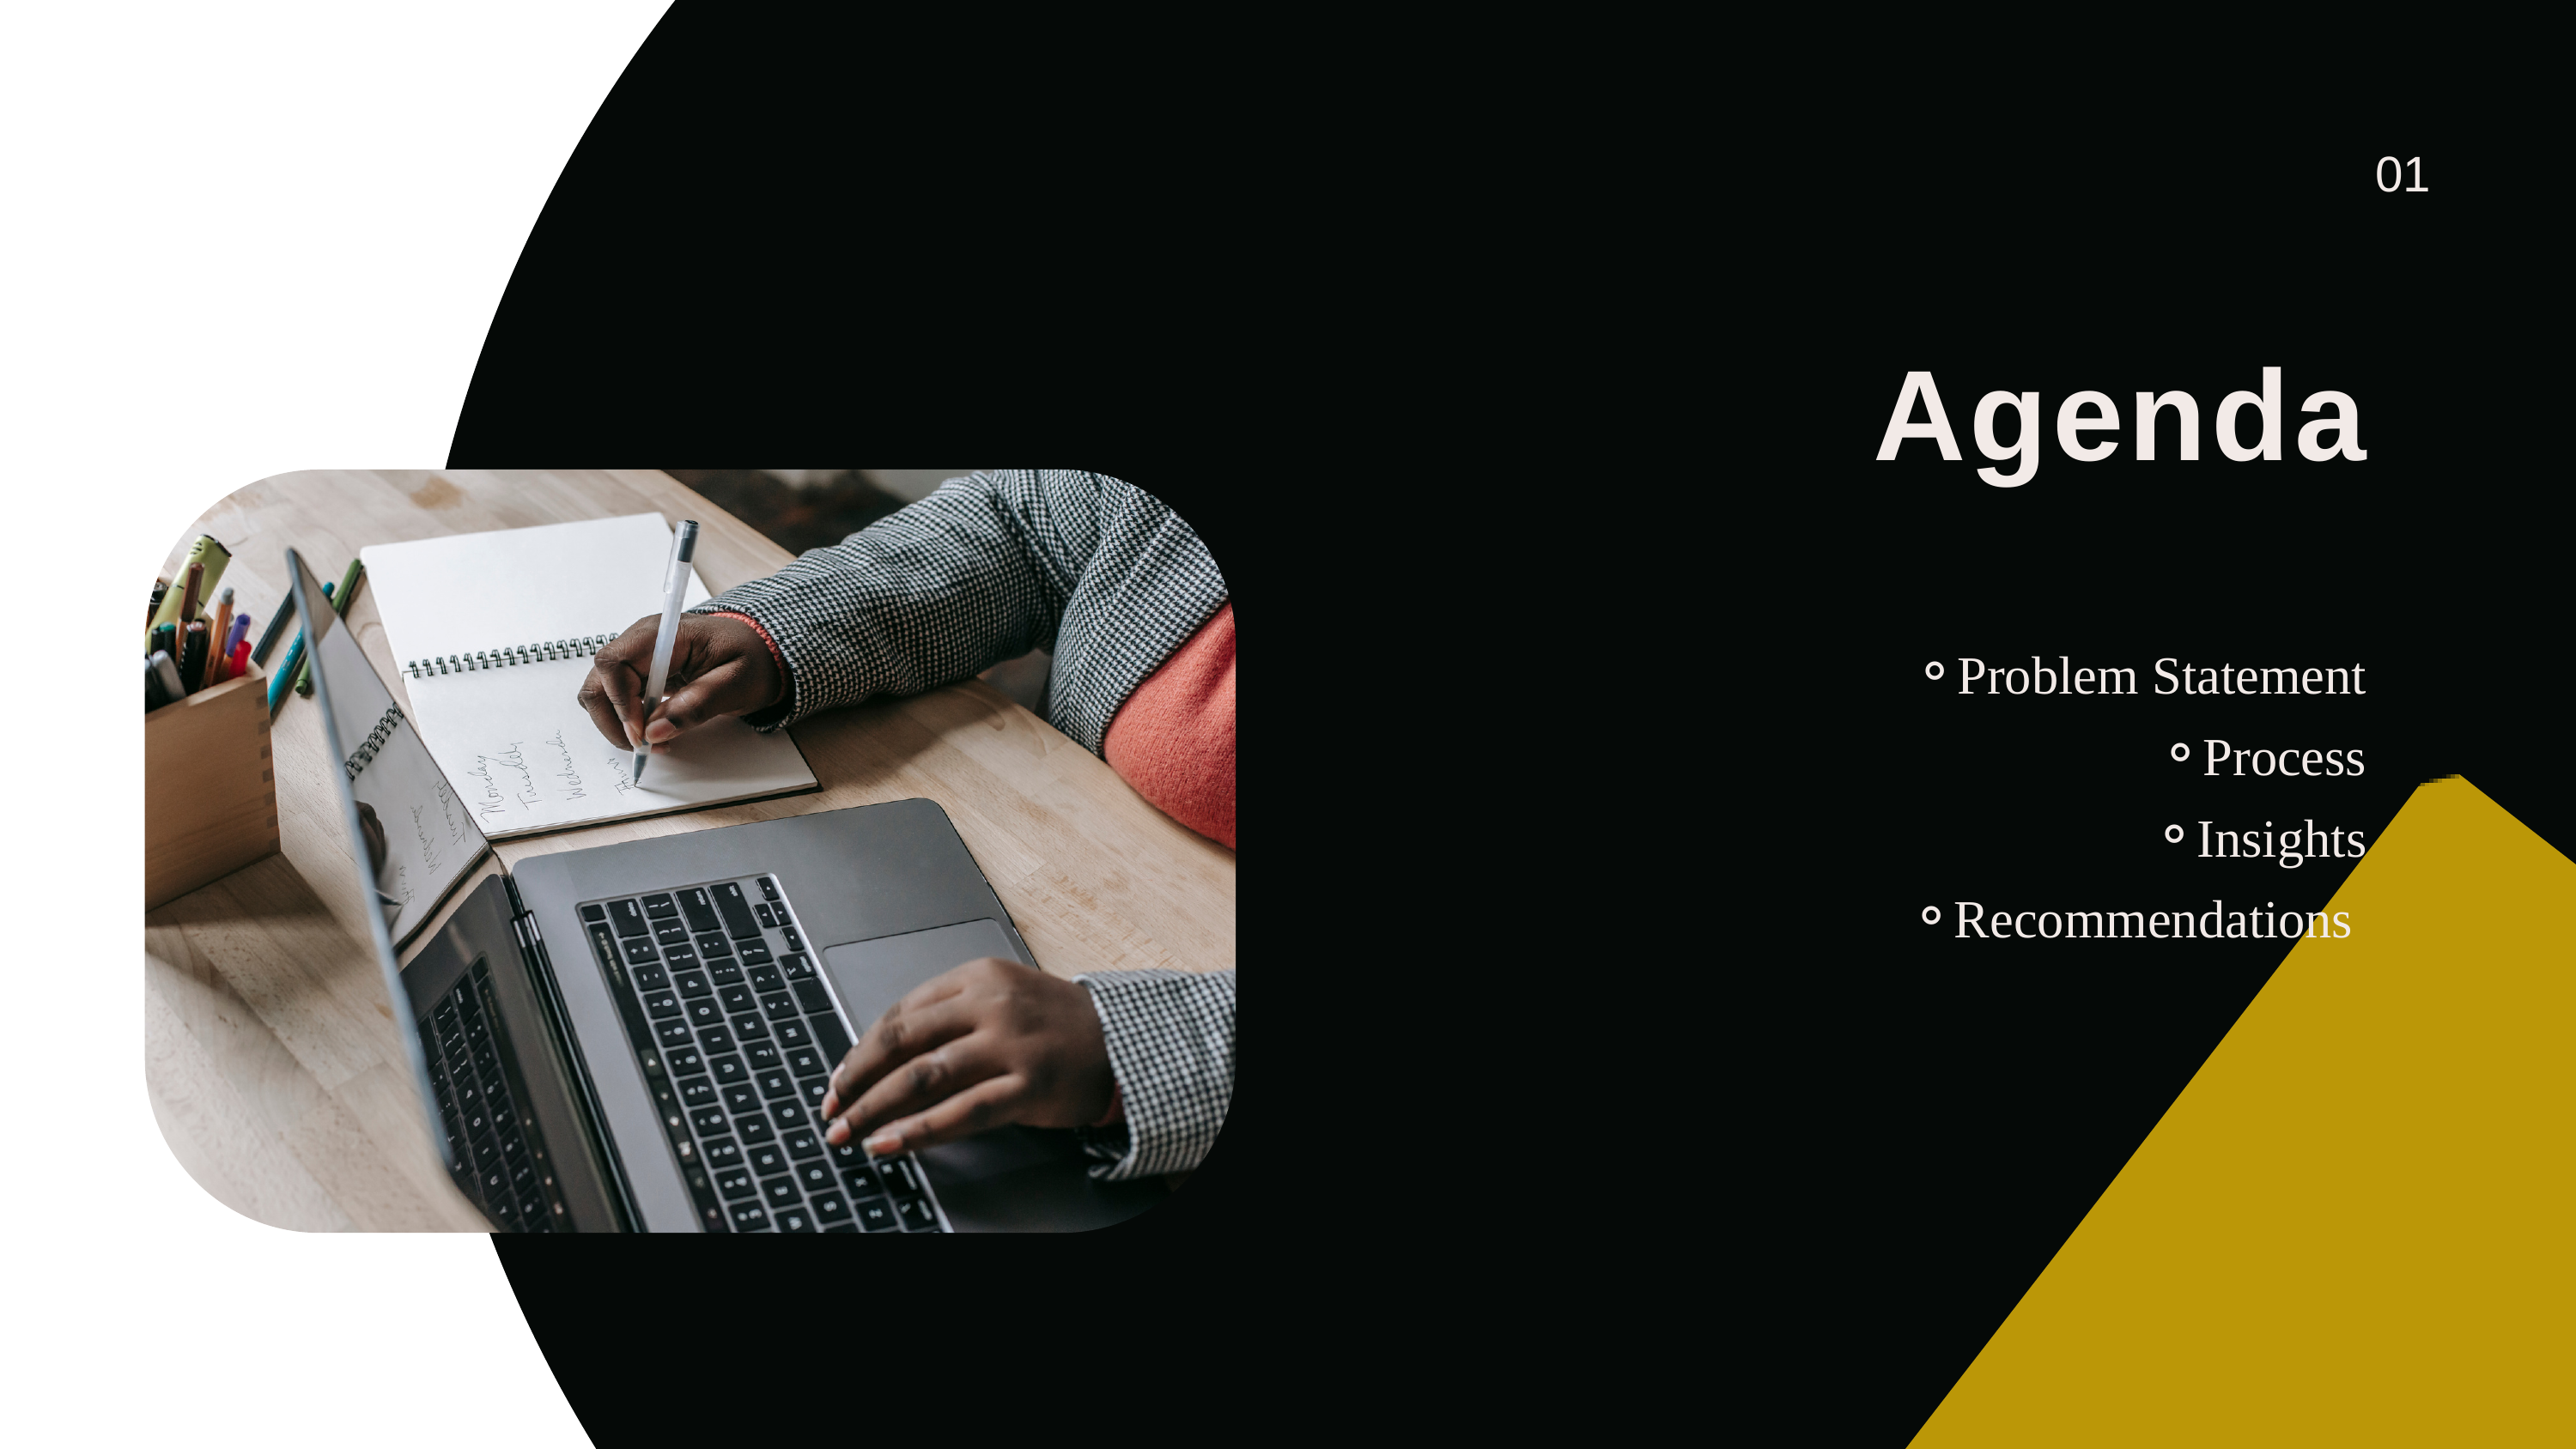

01
Agenda

Problem Statement
Process
Insights
Recommendations